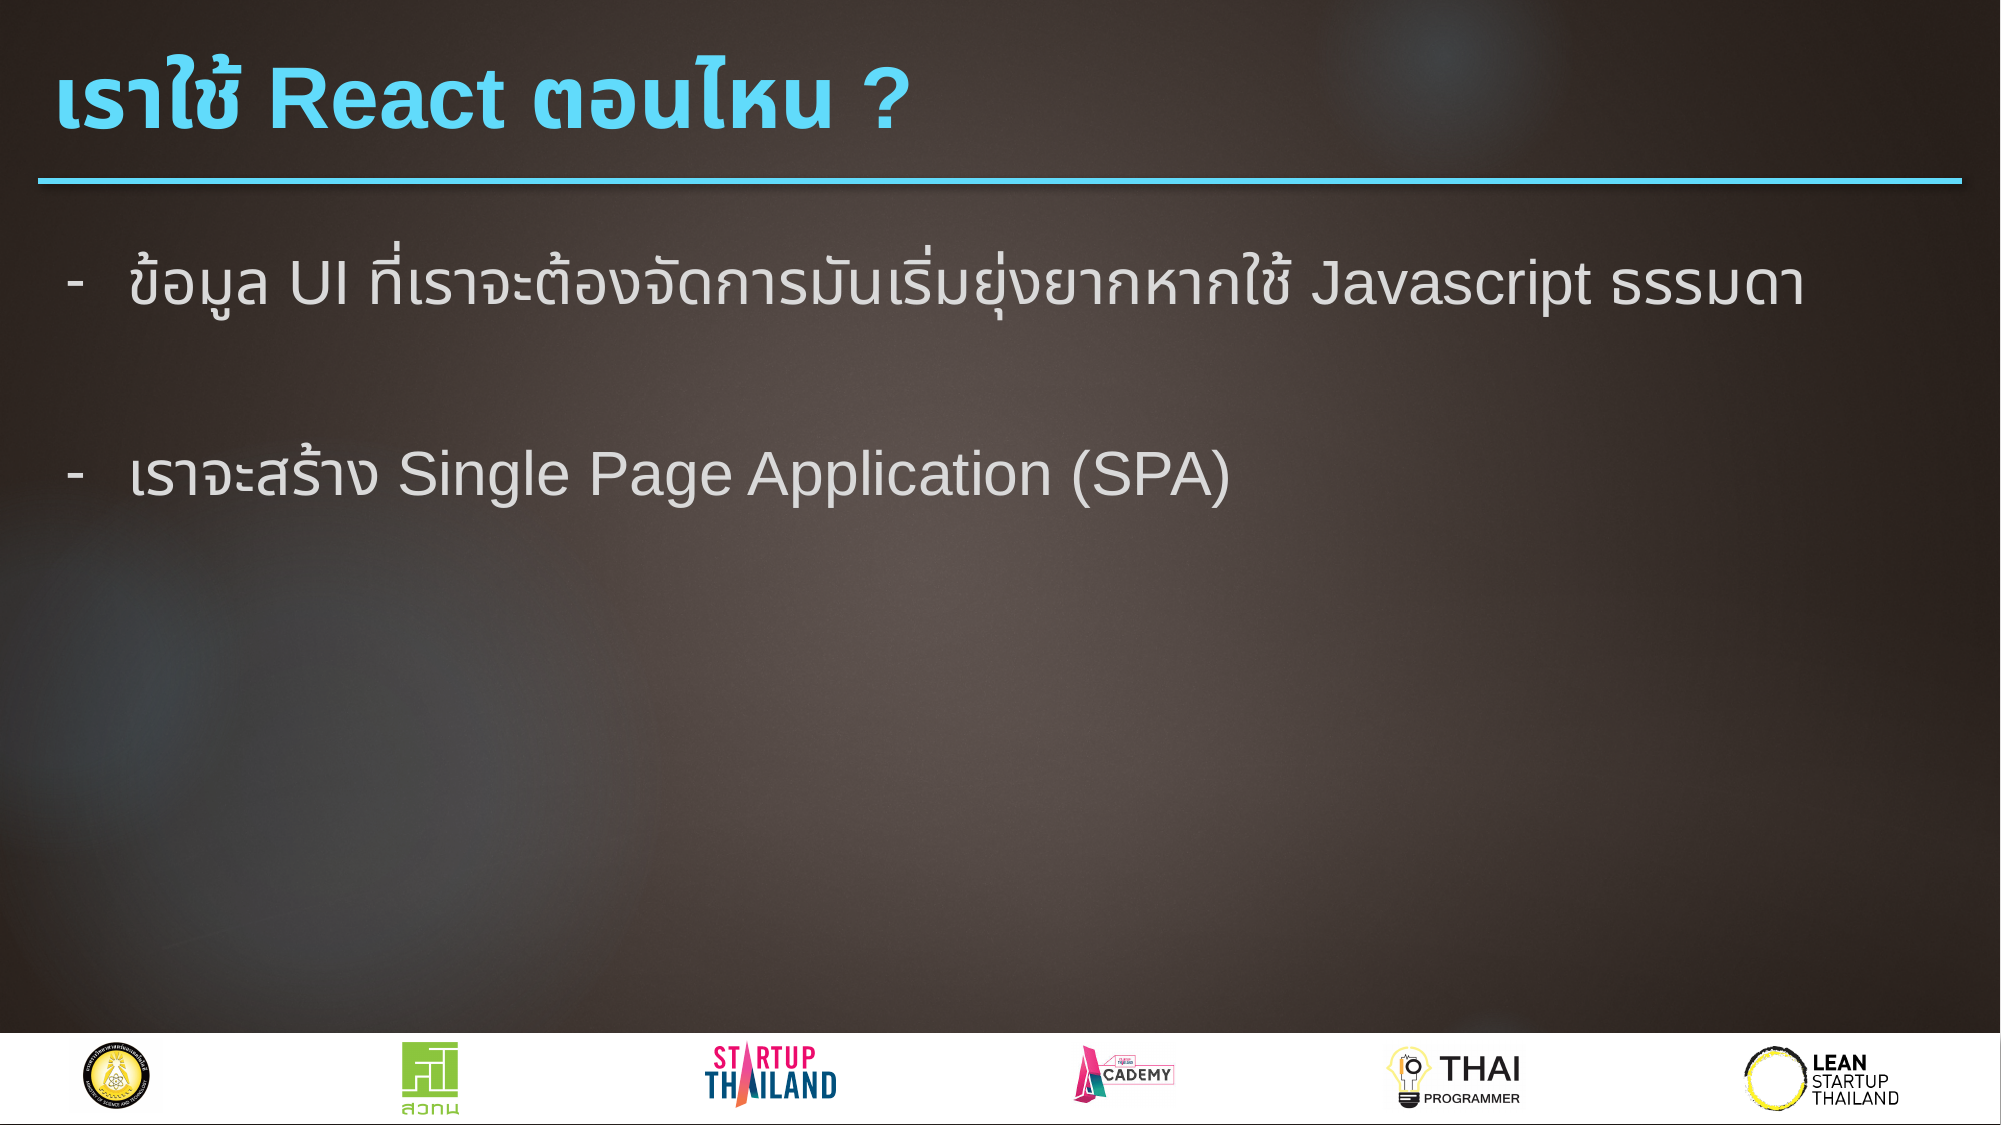

# เราใช้ React ตอนไหน ?
ข้อมูล UI ที่เราจะต้องจัดการมันเริ่มยุ่งยากหากใช้ Javascript ธรรมดา

เราจะสร้าง Single Page Application (SPA)